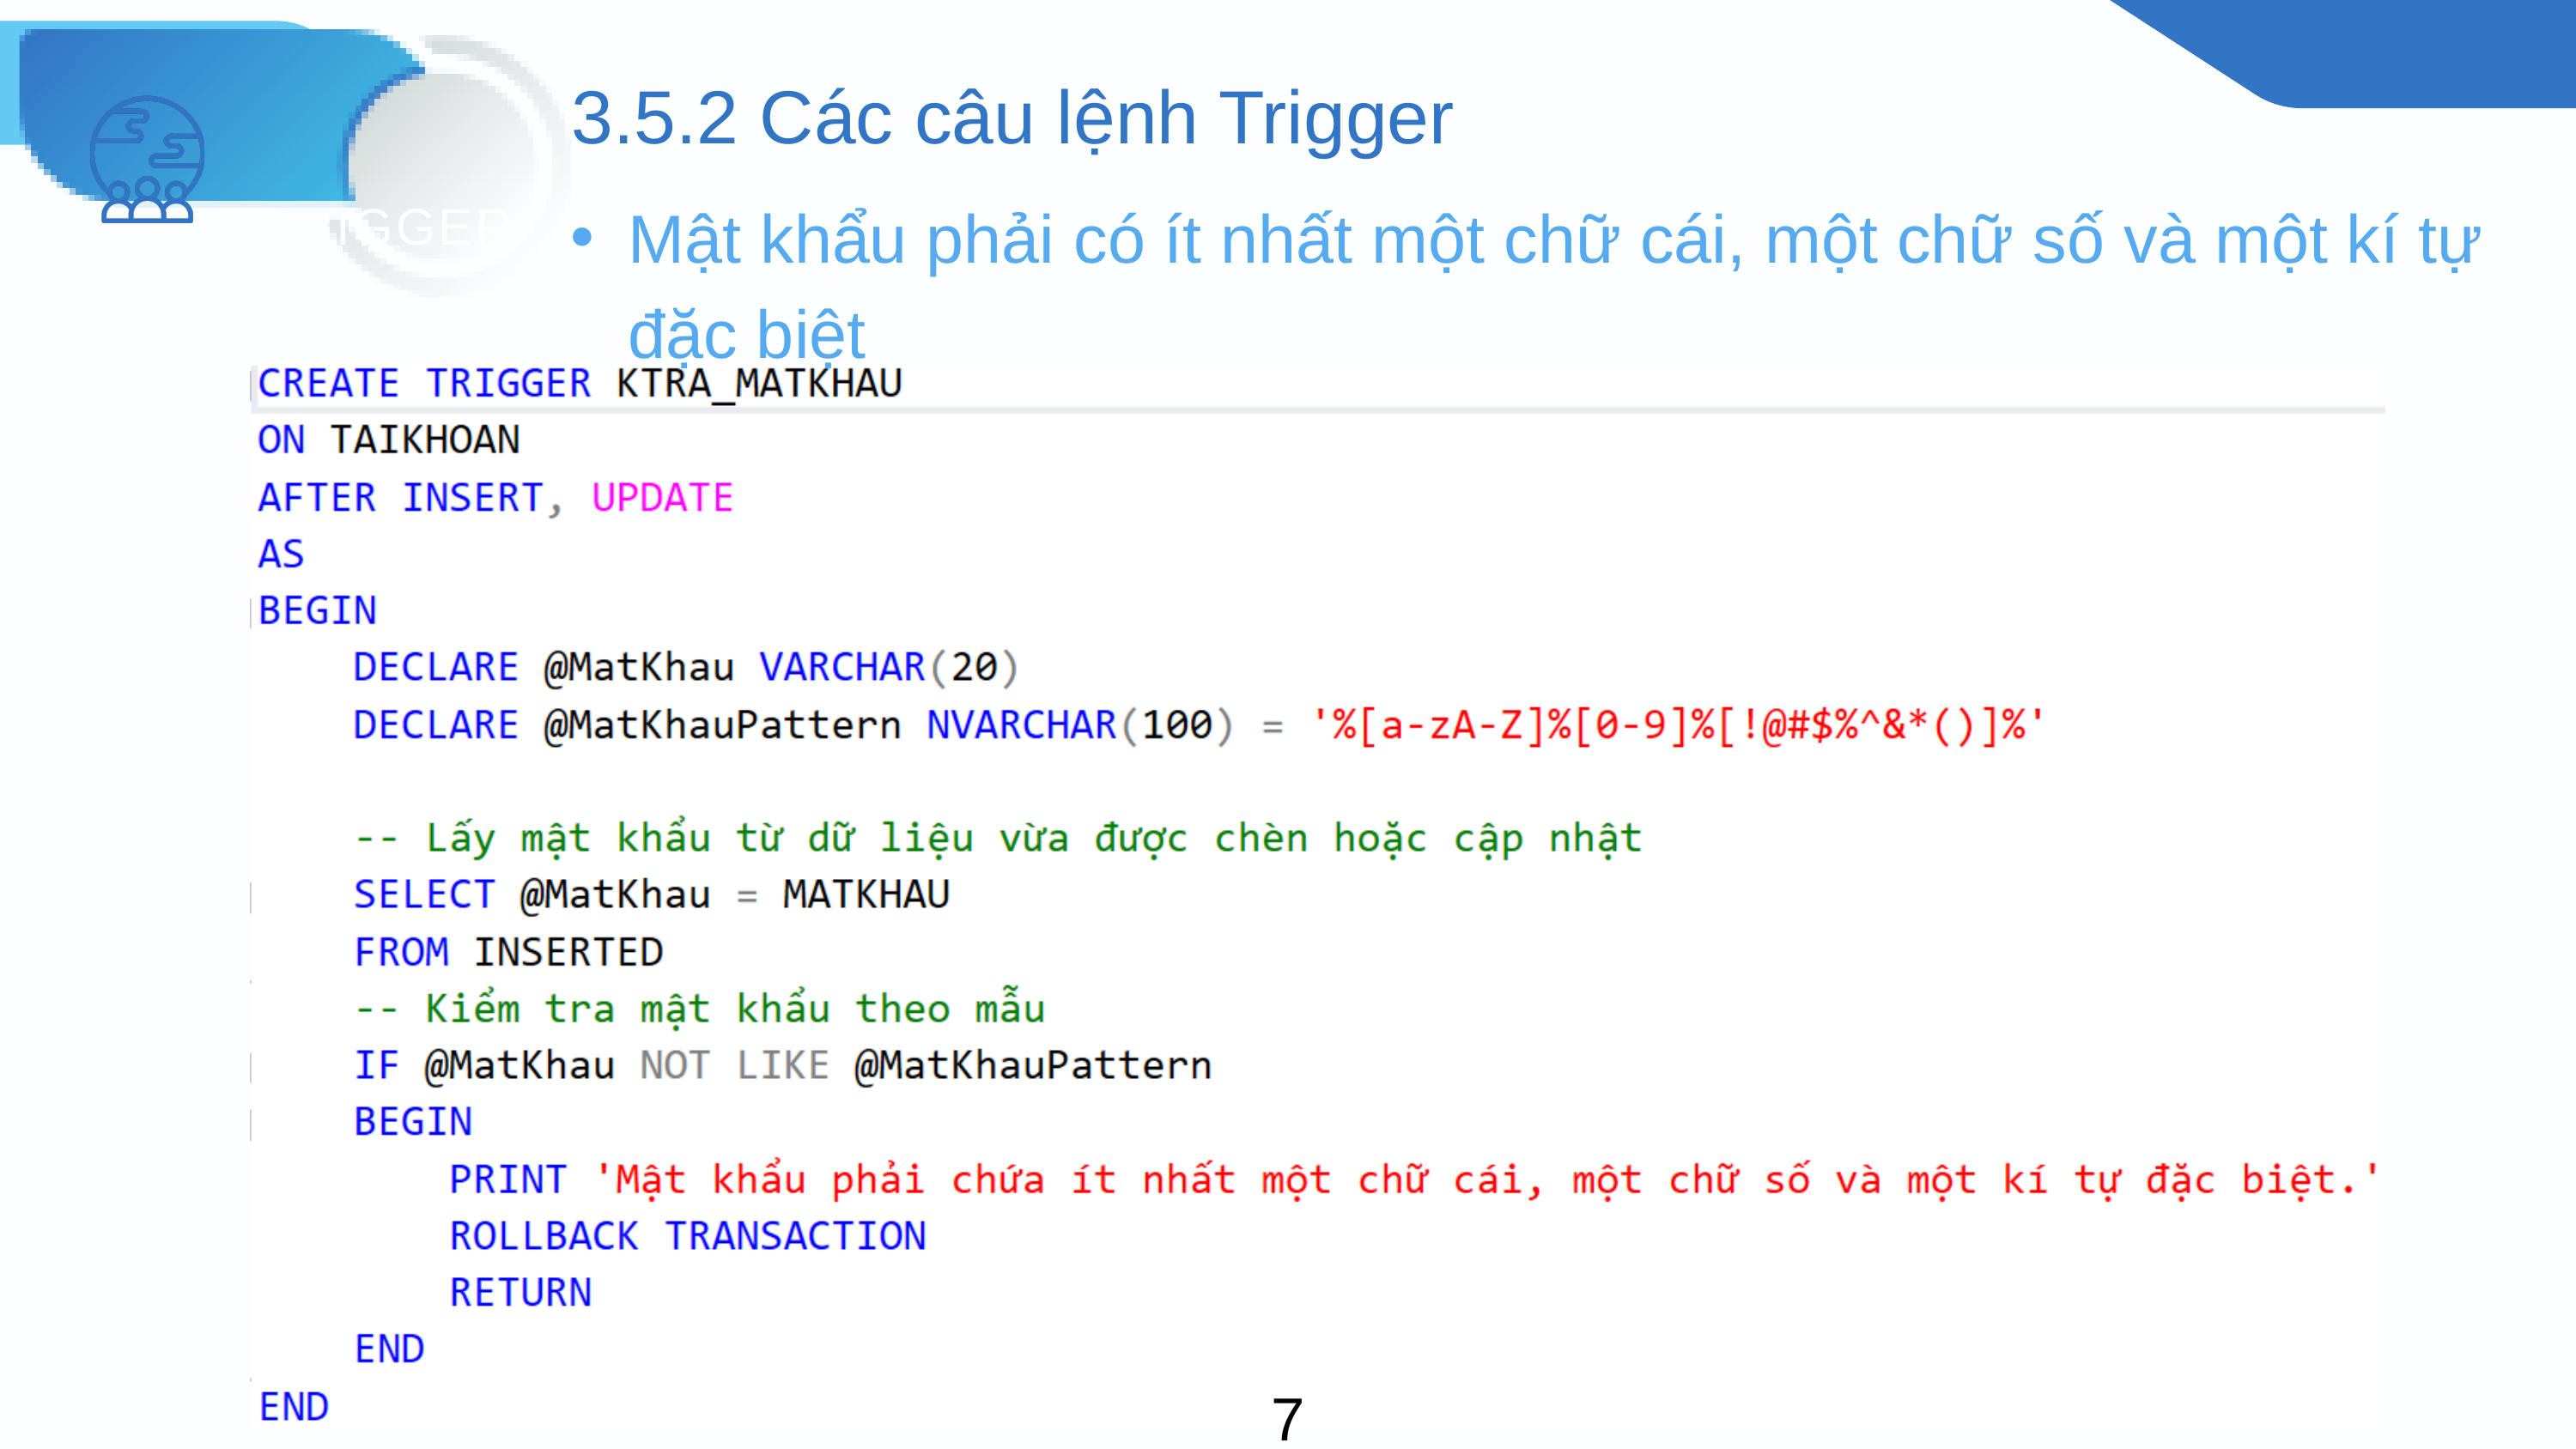

3.5.2 Các câu lệnh Trigger

Mật khẩu phải có ít nhất một chữ cái, một chữ số và một kí tự đặc biệt
TRIGGER

72